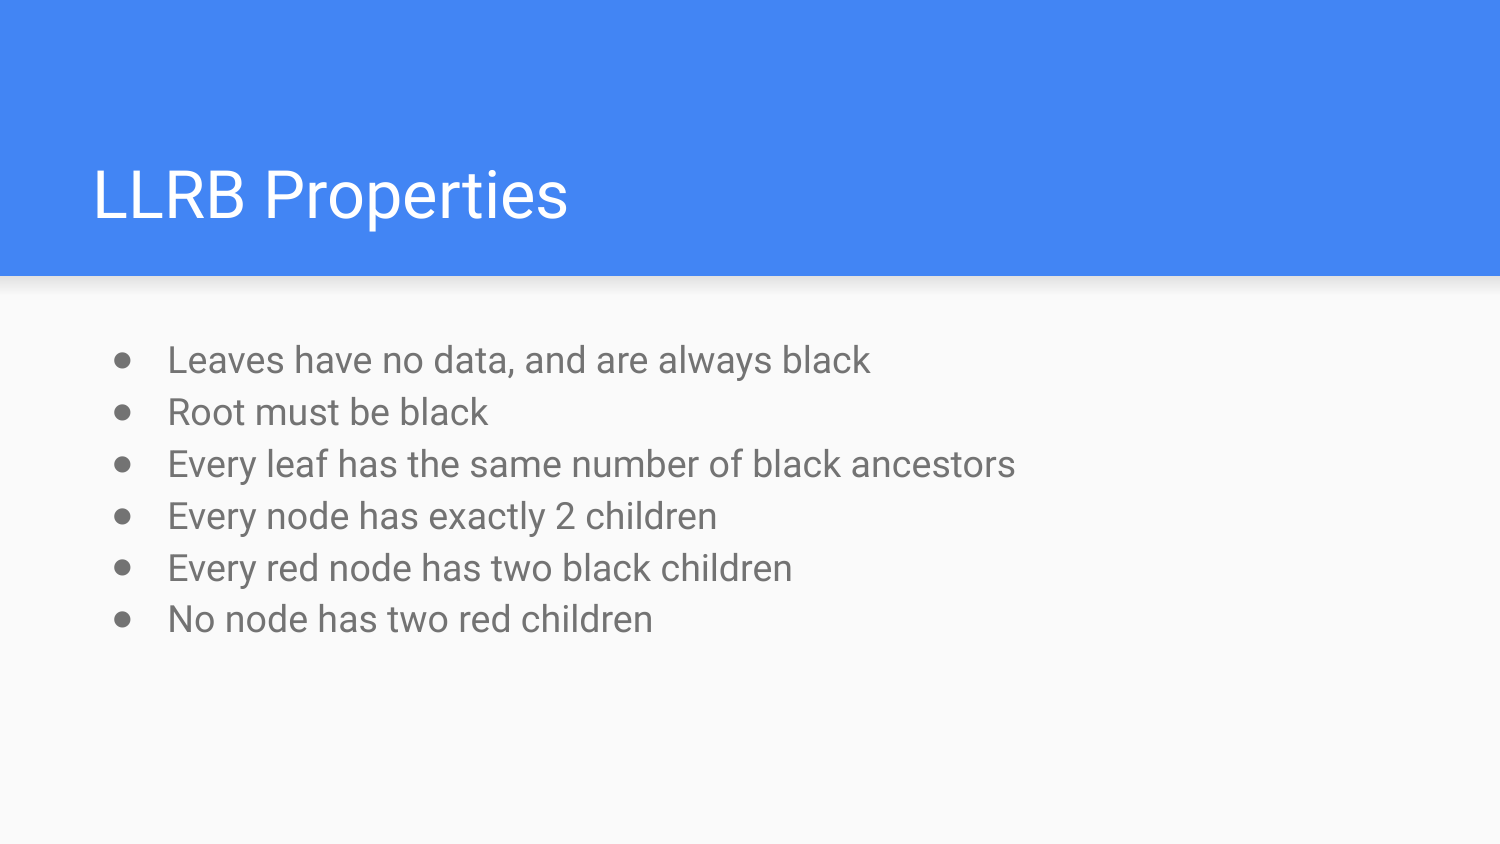

# LLRB Properties
Leaves have no data, and are always black
Root must be black
Every leaf has the same number of black ancestors
Every node has exactly 2 children
Every red node has two black children
No node has two red children